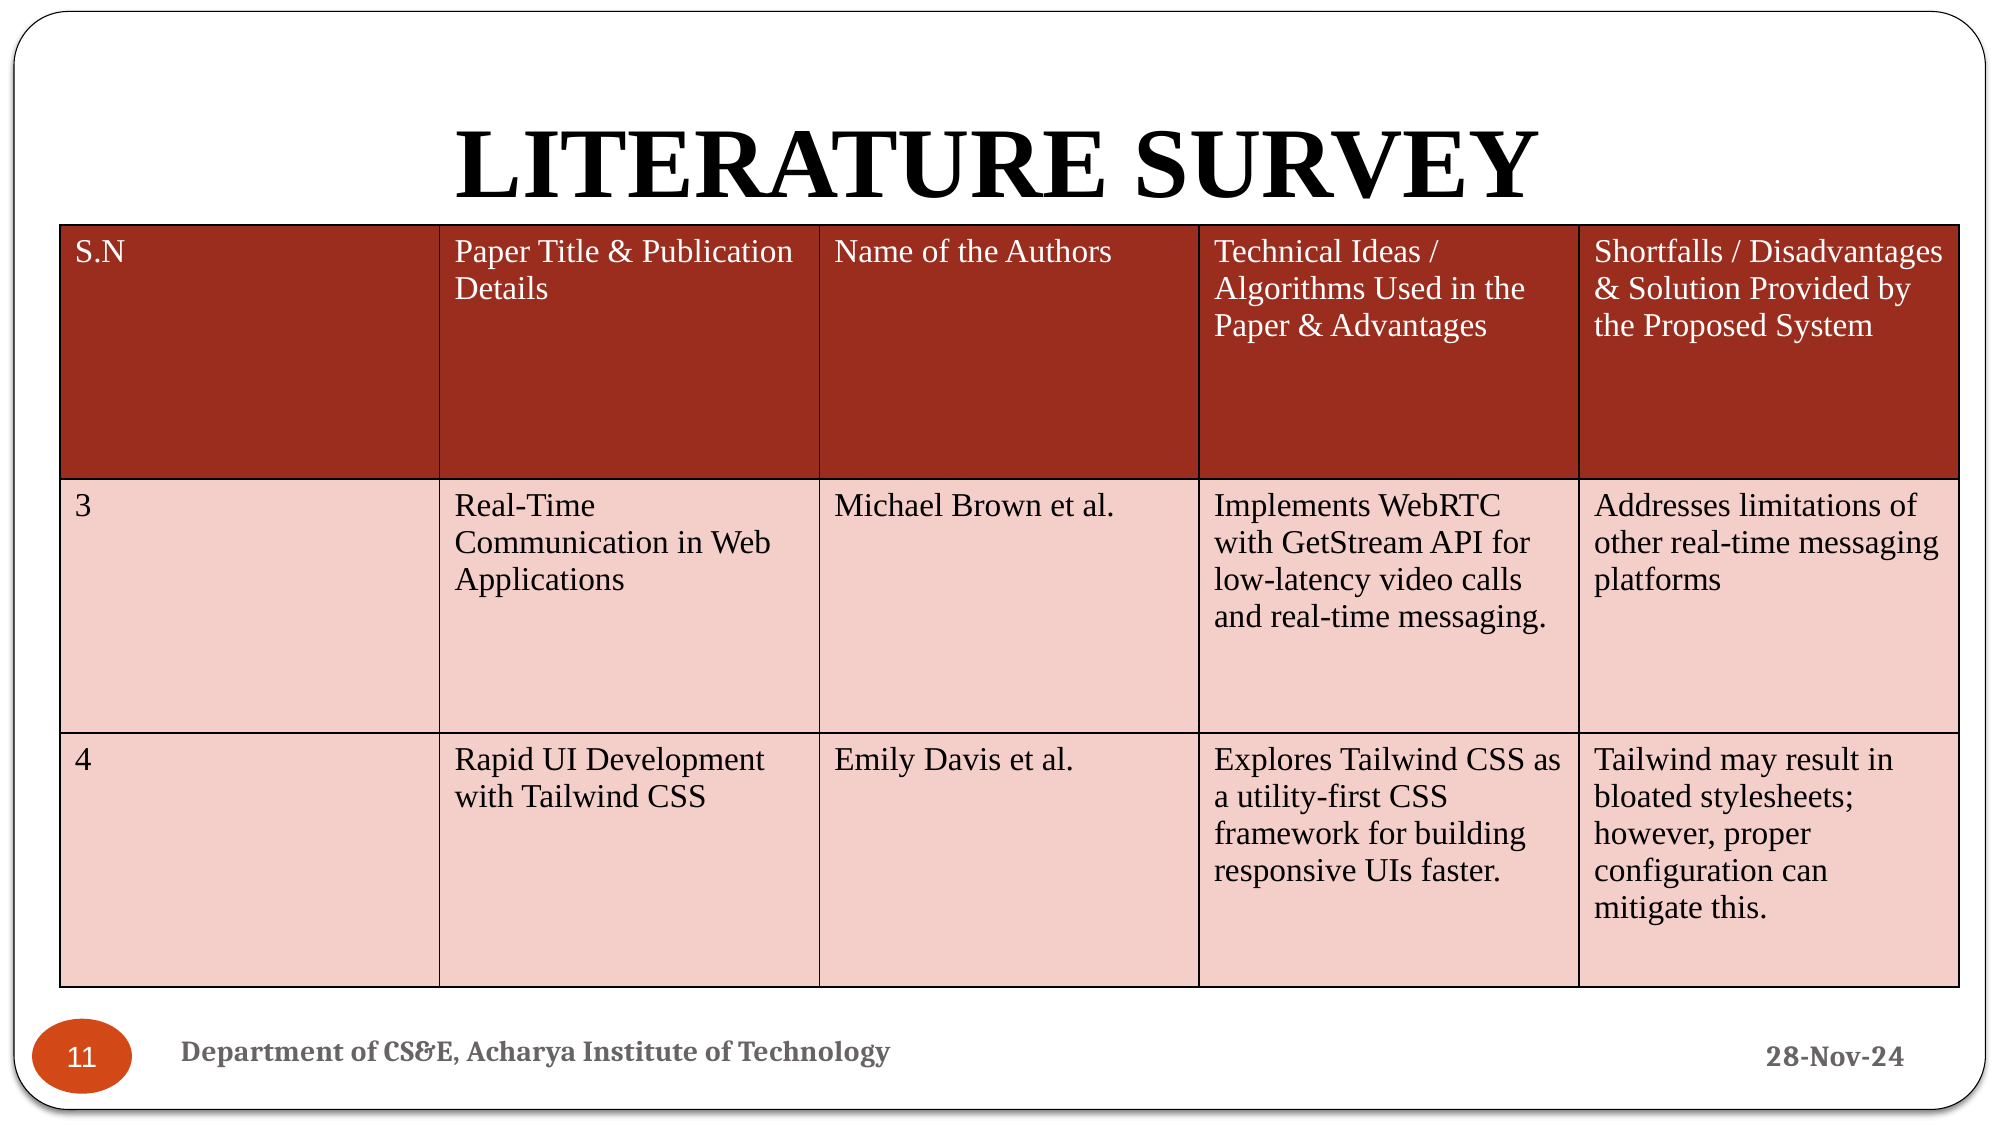

# LITERATURE SURVEY
| S.N | Paper Title & Publication Details | Name of the Authors | Technical Ideas / Algorithms Used in the Paper & Advantages | Shortfalls / Disadvantages & Solution Provided by the Proposed System |
| --- | --- | --- | --- | --- |
| 3 | Real-Time Communication in Web Applications | Michael Brown et al. | Implements WebRTC with GetStream API for low-latency video calls and real-time messaging. | Addresses limitations of other real-time messaging platforms |
| 4 | Rapid UI Development with Tailwind CSS | Emily Davis et al. | Explores Tailwind CSS as a utility-first CSS framework for building responsive UIs faster. | Tailwind may result in bloated stylesheets; however, proper configuration can mitigate this. |

Department of CS&E, Acharya Institute of Technology
28-Nov-24
11